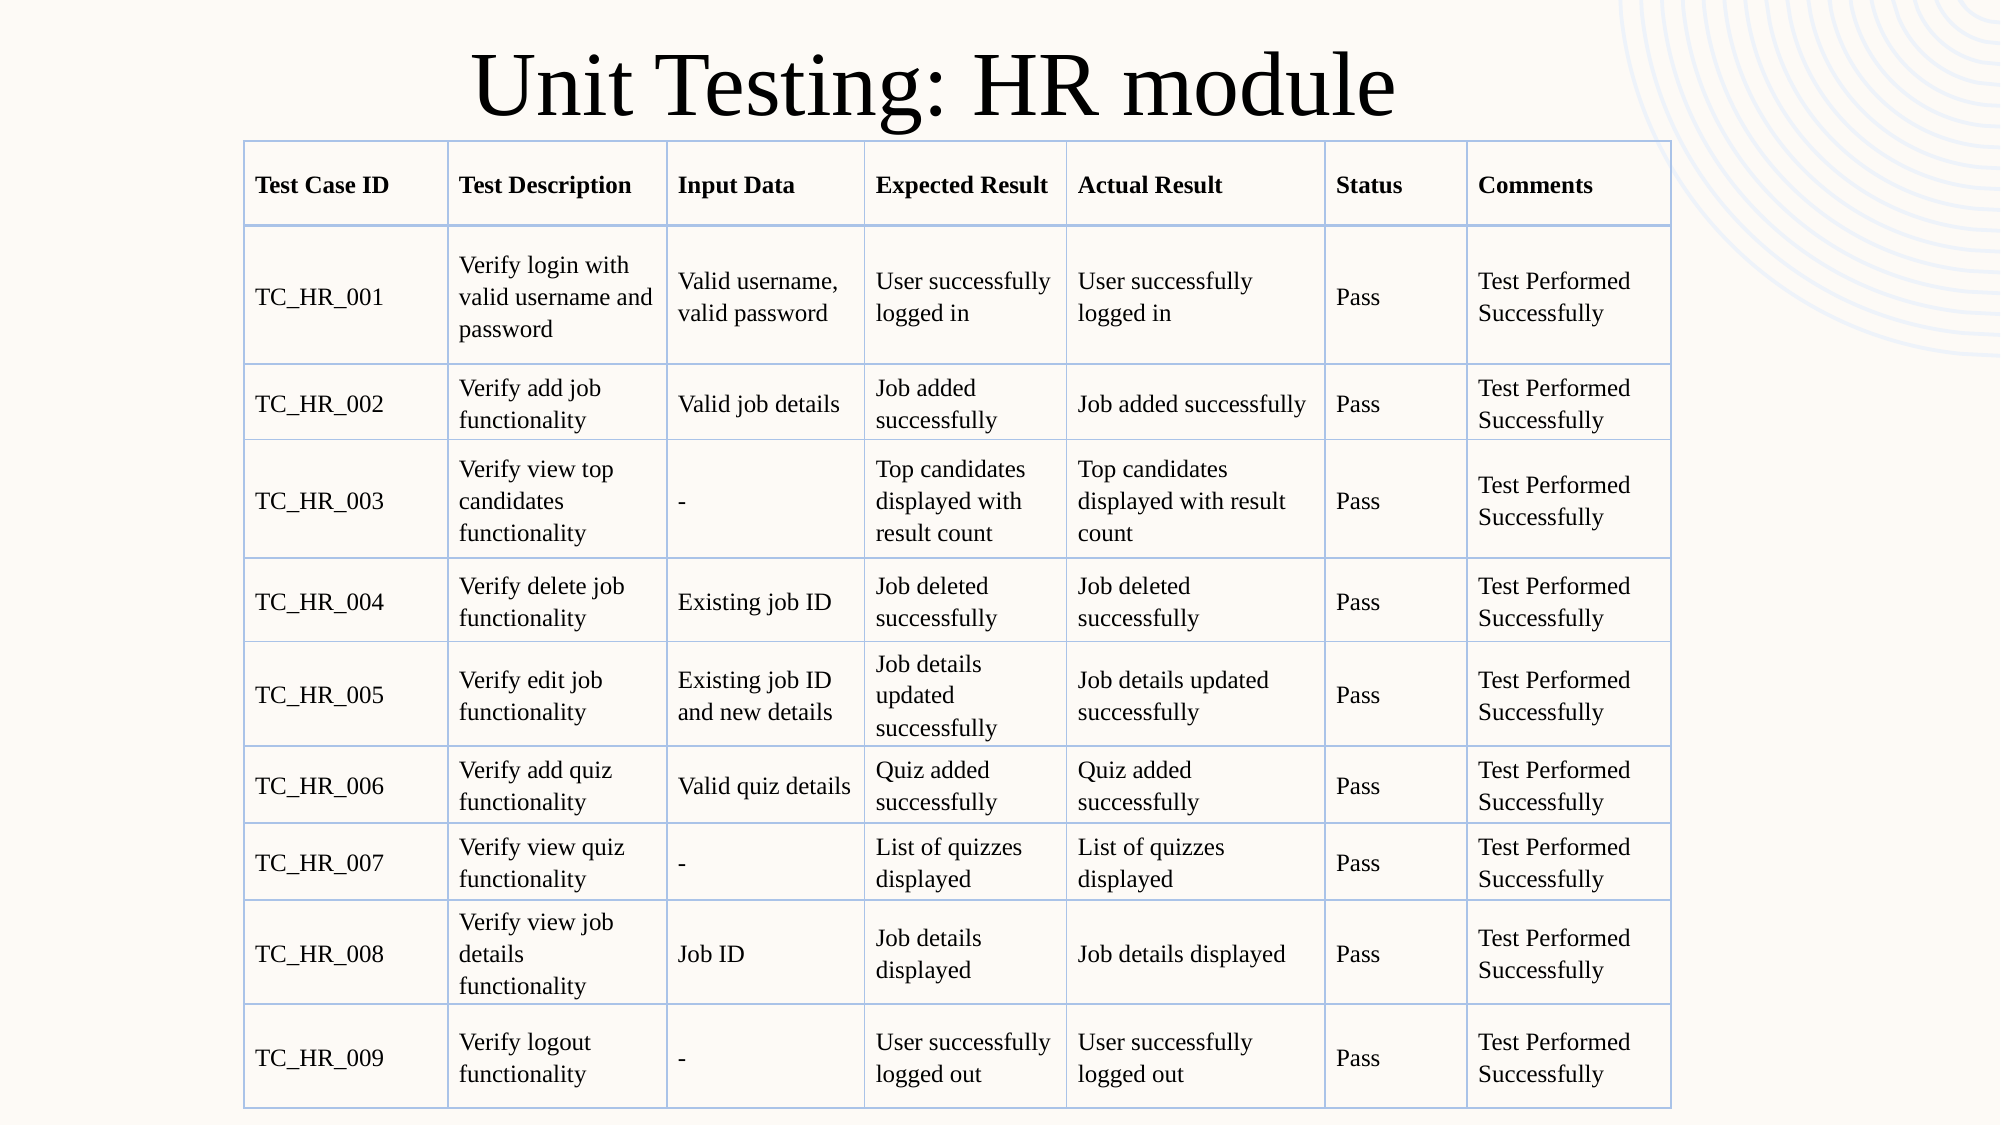

# Unit Testing: HR module
| Test Case ID | Test Description | Input Data | Expected Result | Actual Result | Status | Comments |
| --- | --- | --- | --- | --- | --- | --- |
| TC\_HR\_001 | Verify login with valid username and password | Valid username, valid password | User successfully logged in | User successfully logged in | Pass | Test Performed Successfully |
| TC\_HR\_002 | Verify add job functionality | Valid job details | Job added successfully | Job added successfully | Pass | Test Performed Successfully |
| TC\_HR\_003 | Verify view top candidates functionality | - | Top candidates displayed with result count | Top candidates displayed with result count | Pass | Test Performed Successfully |
| TC\_HR\_004 | Verify delete job functionality | Existing job ID | Job deleted successfully | Job deleted successfully | Pass | Test Performed Successfully |
| TC\_HR\_005 | Verify edit job functionality | Existing job ID and new details | Job details updated successfully | Job details updated successfully | Pass | Test Performed Successfully |
| TC\_HR\_006 | Verify add quiz functionality | Valid quiz details | Quiz added successfully | Quiz added successfully | Pass | Test Performed Successfully |
| TC\_HR\_007 | Verify view quiz functionality | - | List of quizzes displayed | List of quizzes displayed | Pass | Test Performed Successfully |
| TC\_HR\_008 | Verify view job details functionality | Job ID | Job details displayed | Job details displayed | Pass | Test Performed Successfully |
| TC\_HR\_009 | Verify logout functionality | - | User successfully logged out | User successfully logged out | Pass | Test Performed Successfully |